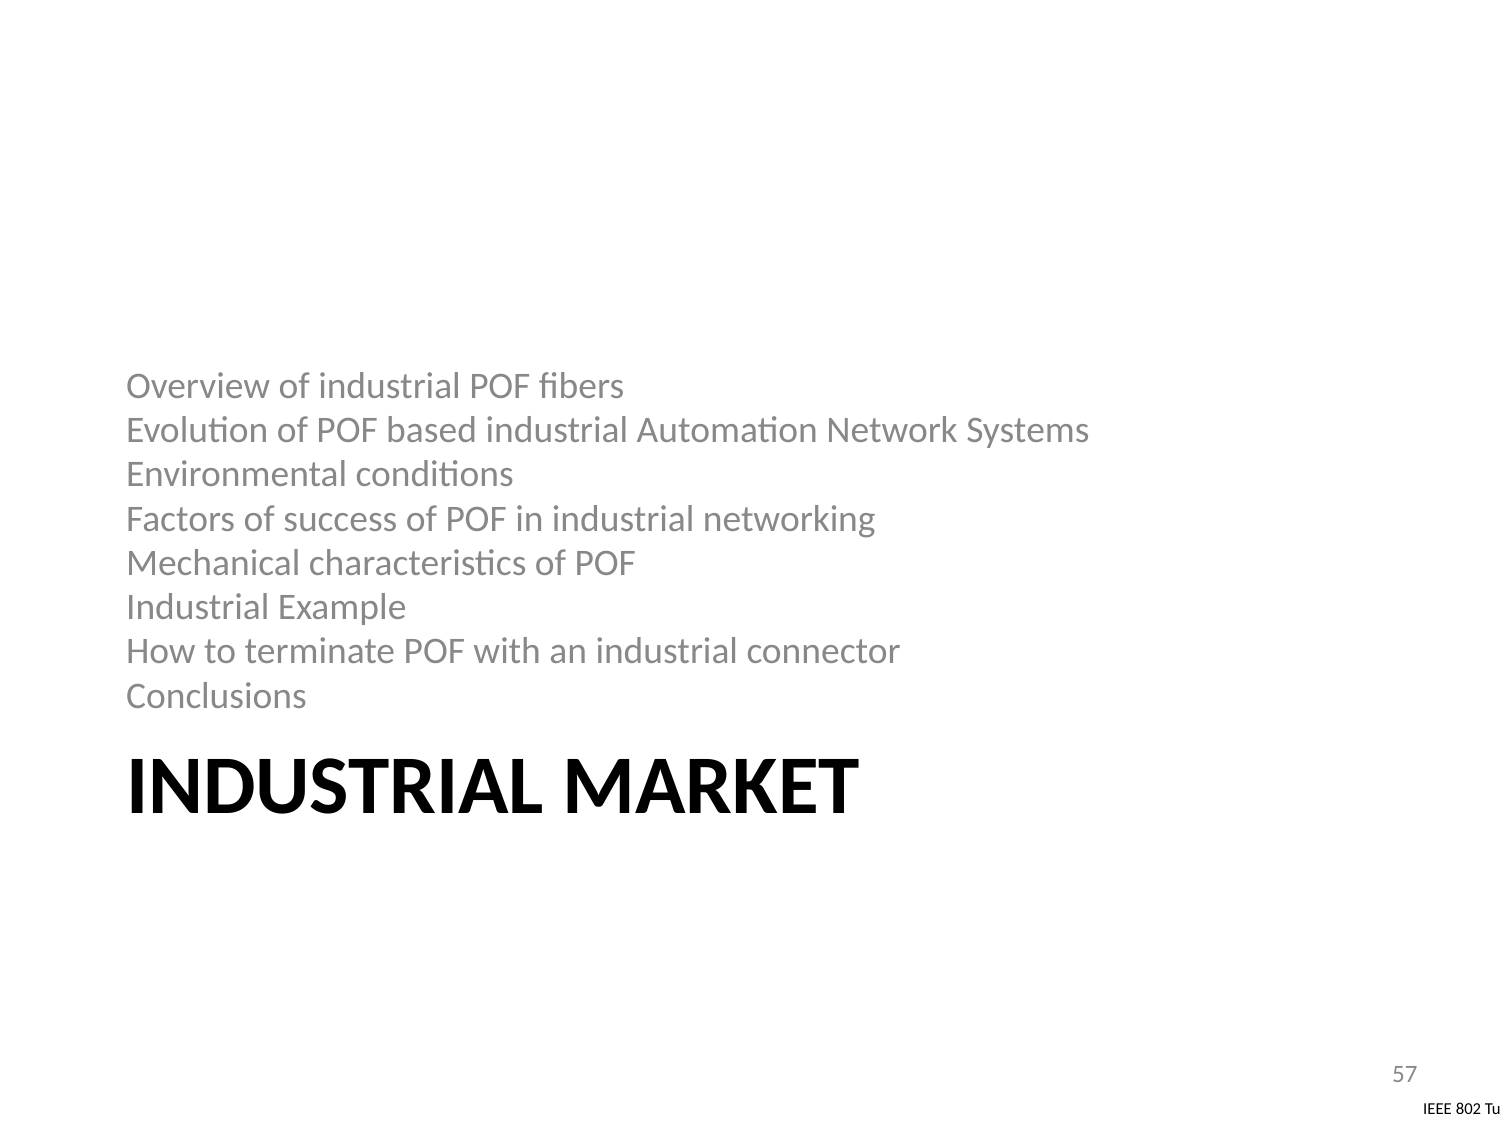

Overview of industrial POF fibers
Evolution of POF based industrial Automation Network Systems
Environmental conditions
Factors of success of POF in industrial networking
Mechanical characteristics of POF
Industrial Example
How to terminate POF with an industrial connector
Conclusions
# Industrial market
57